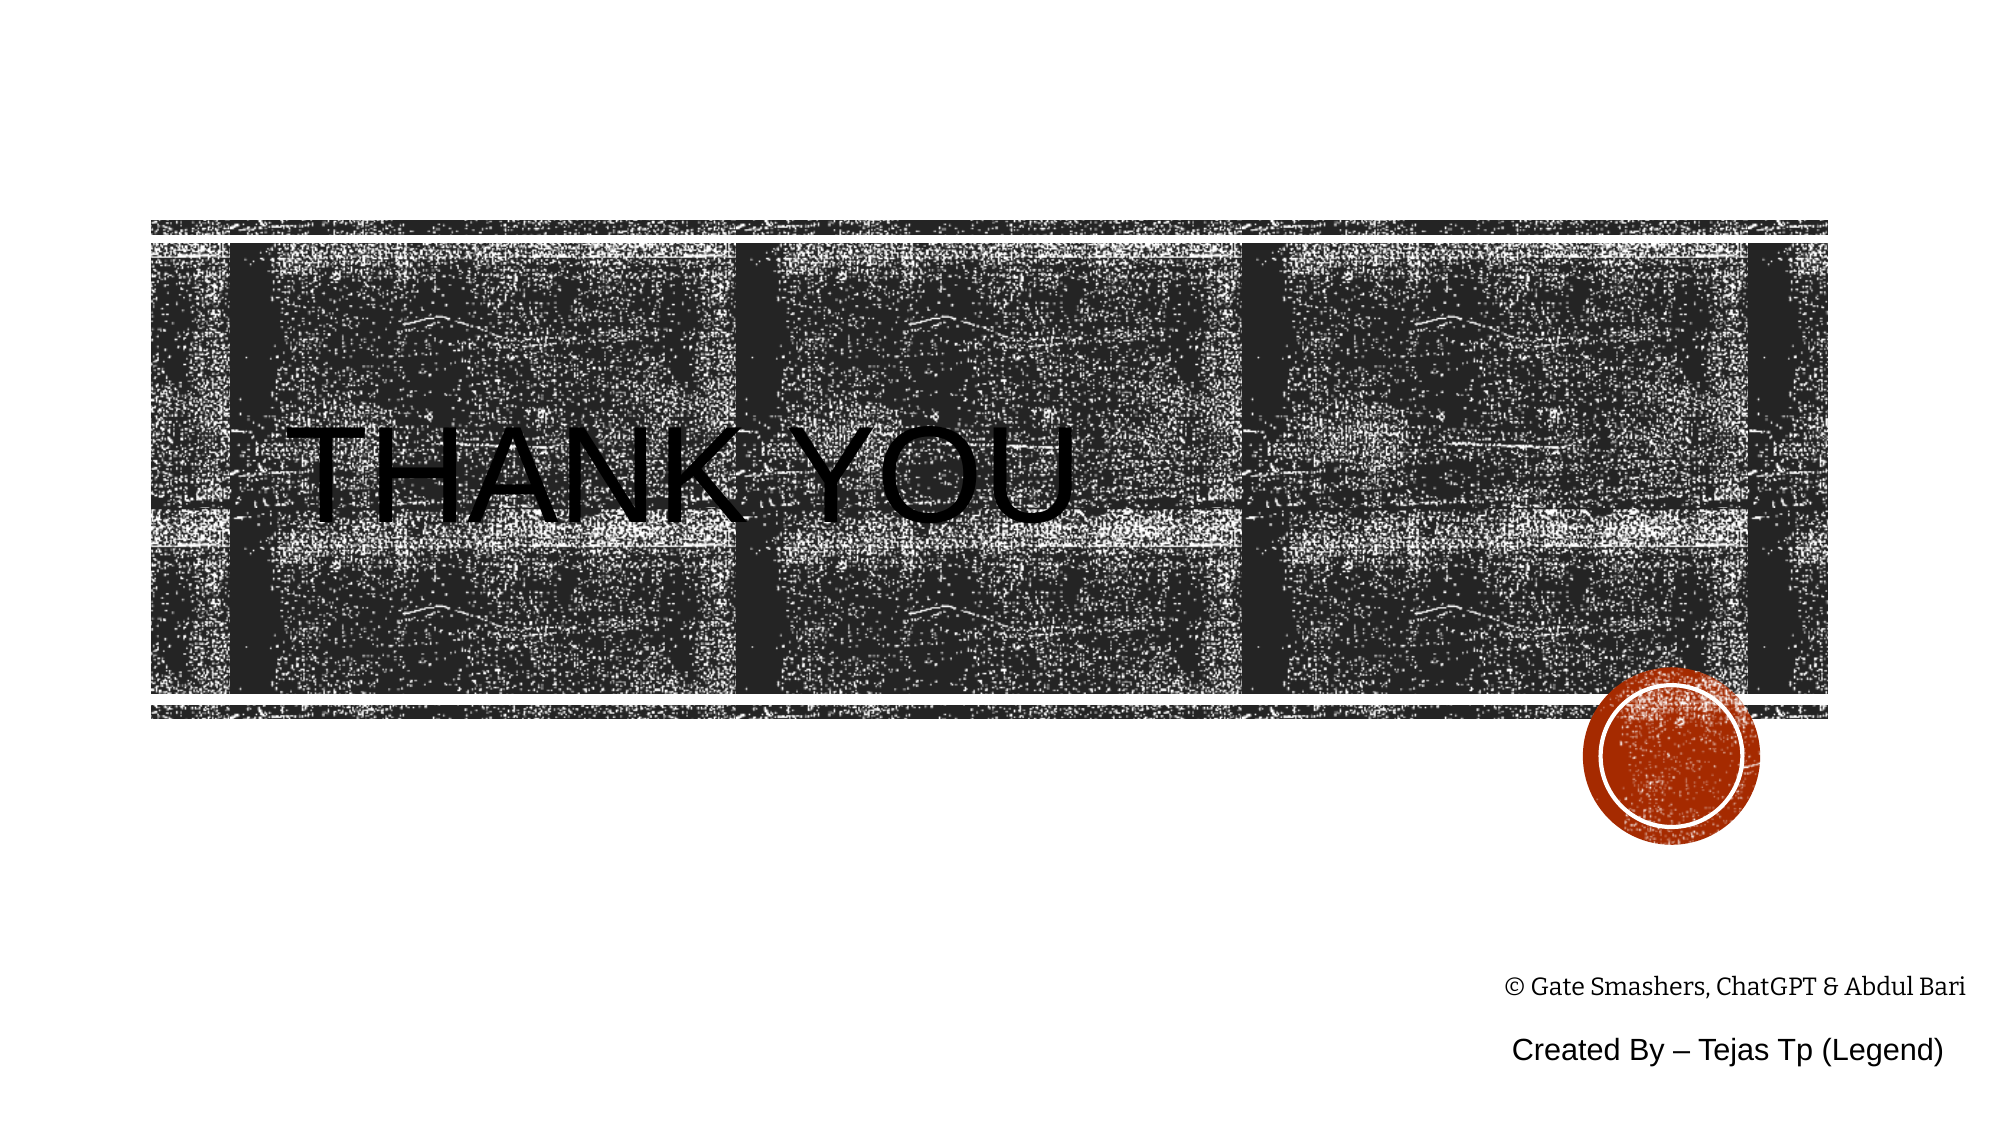

# Thank You
© Gate Smashers, ChatGPT & Abdul Bari
Created By – Tejas Tp (Legend)